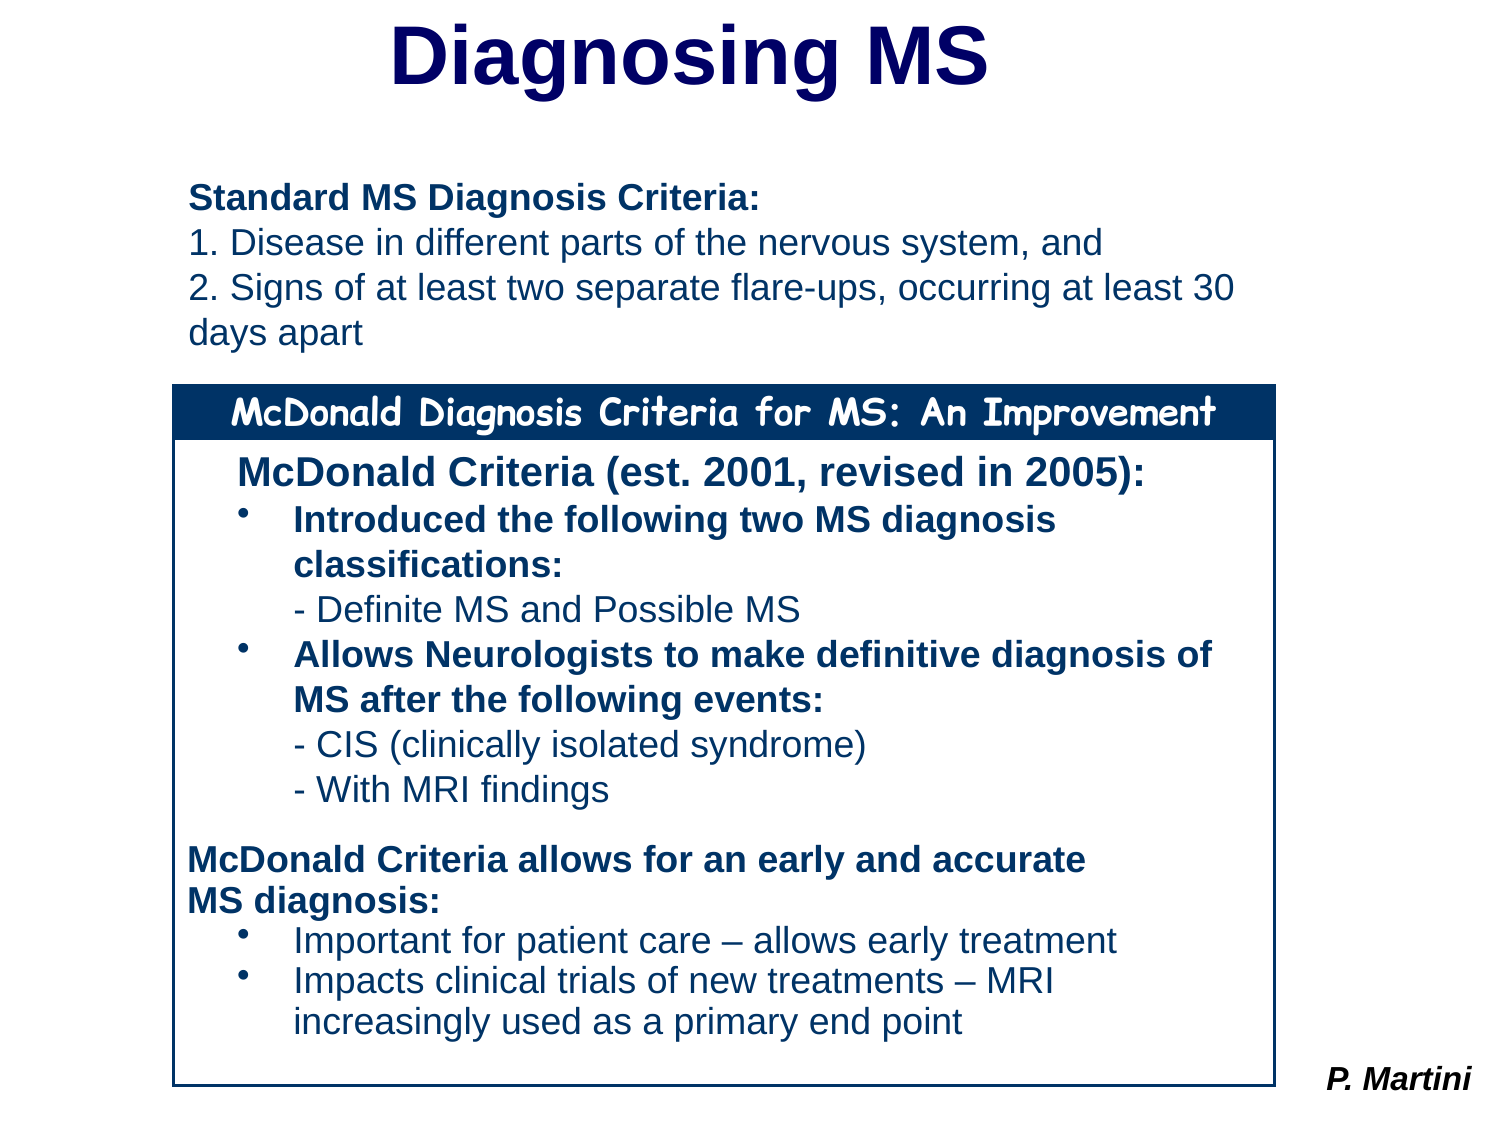

Diagnosing MS
Standard MS Diagnosis Criteria:
1. Disease in different parts of the nervous system, and
2. Signs of at least two separate flare-ups, occurring at least 30 days apart
McDonald Diagnosis Criteria for MS: An Improvement
McDonald Criteria (est. 2001, revised in 2005):
Introduced the following two MS diagnosis classifications:
- Definite MS and Possible MS
Allows Neurologists to make definitive diagnosis of MS after the following events:
 	- CIS (clinically isolated syndrome)
	- With MRI findings

McDonald Criteria allows for an early and accurate
MS diagnosis:
Important for patient care – allows early treatment
Impacts clinical trials of new treatments – MRI increasingly used as a primary end point

P. Martini